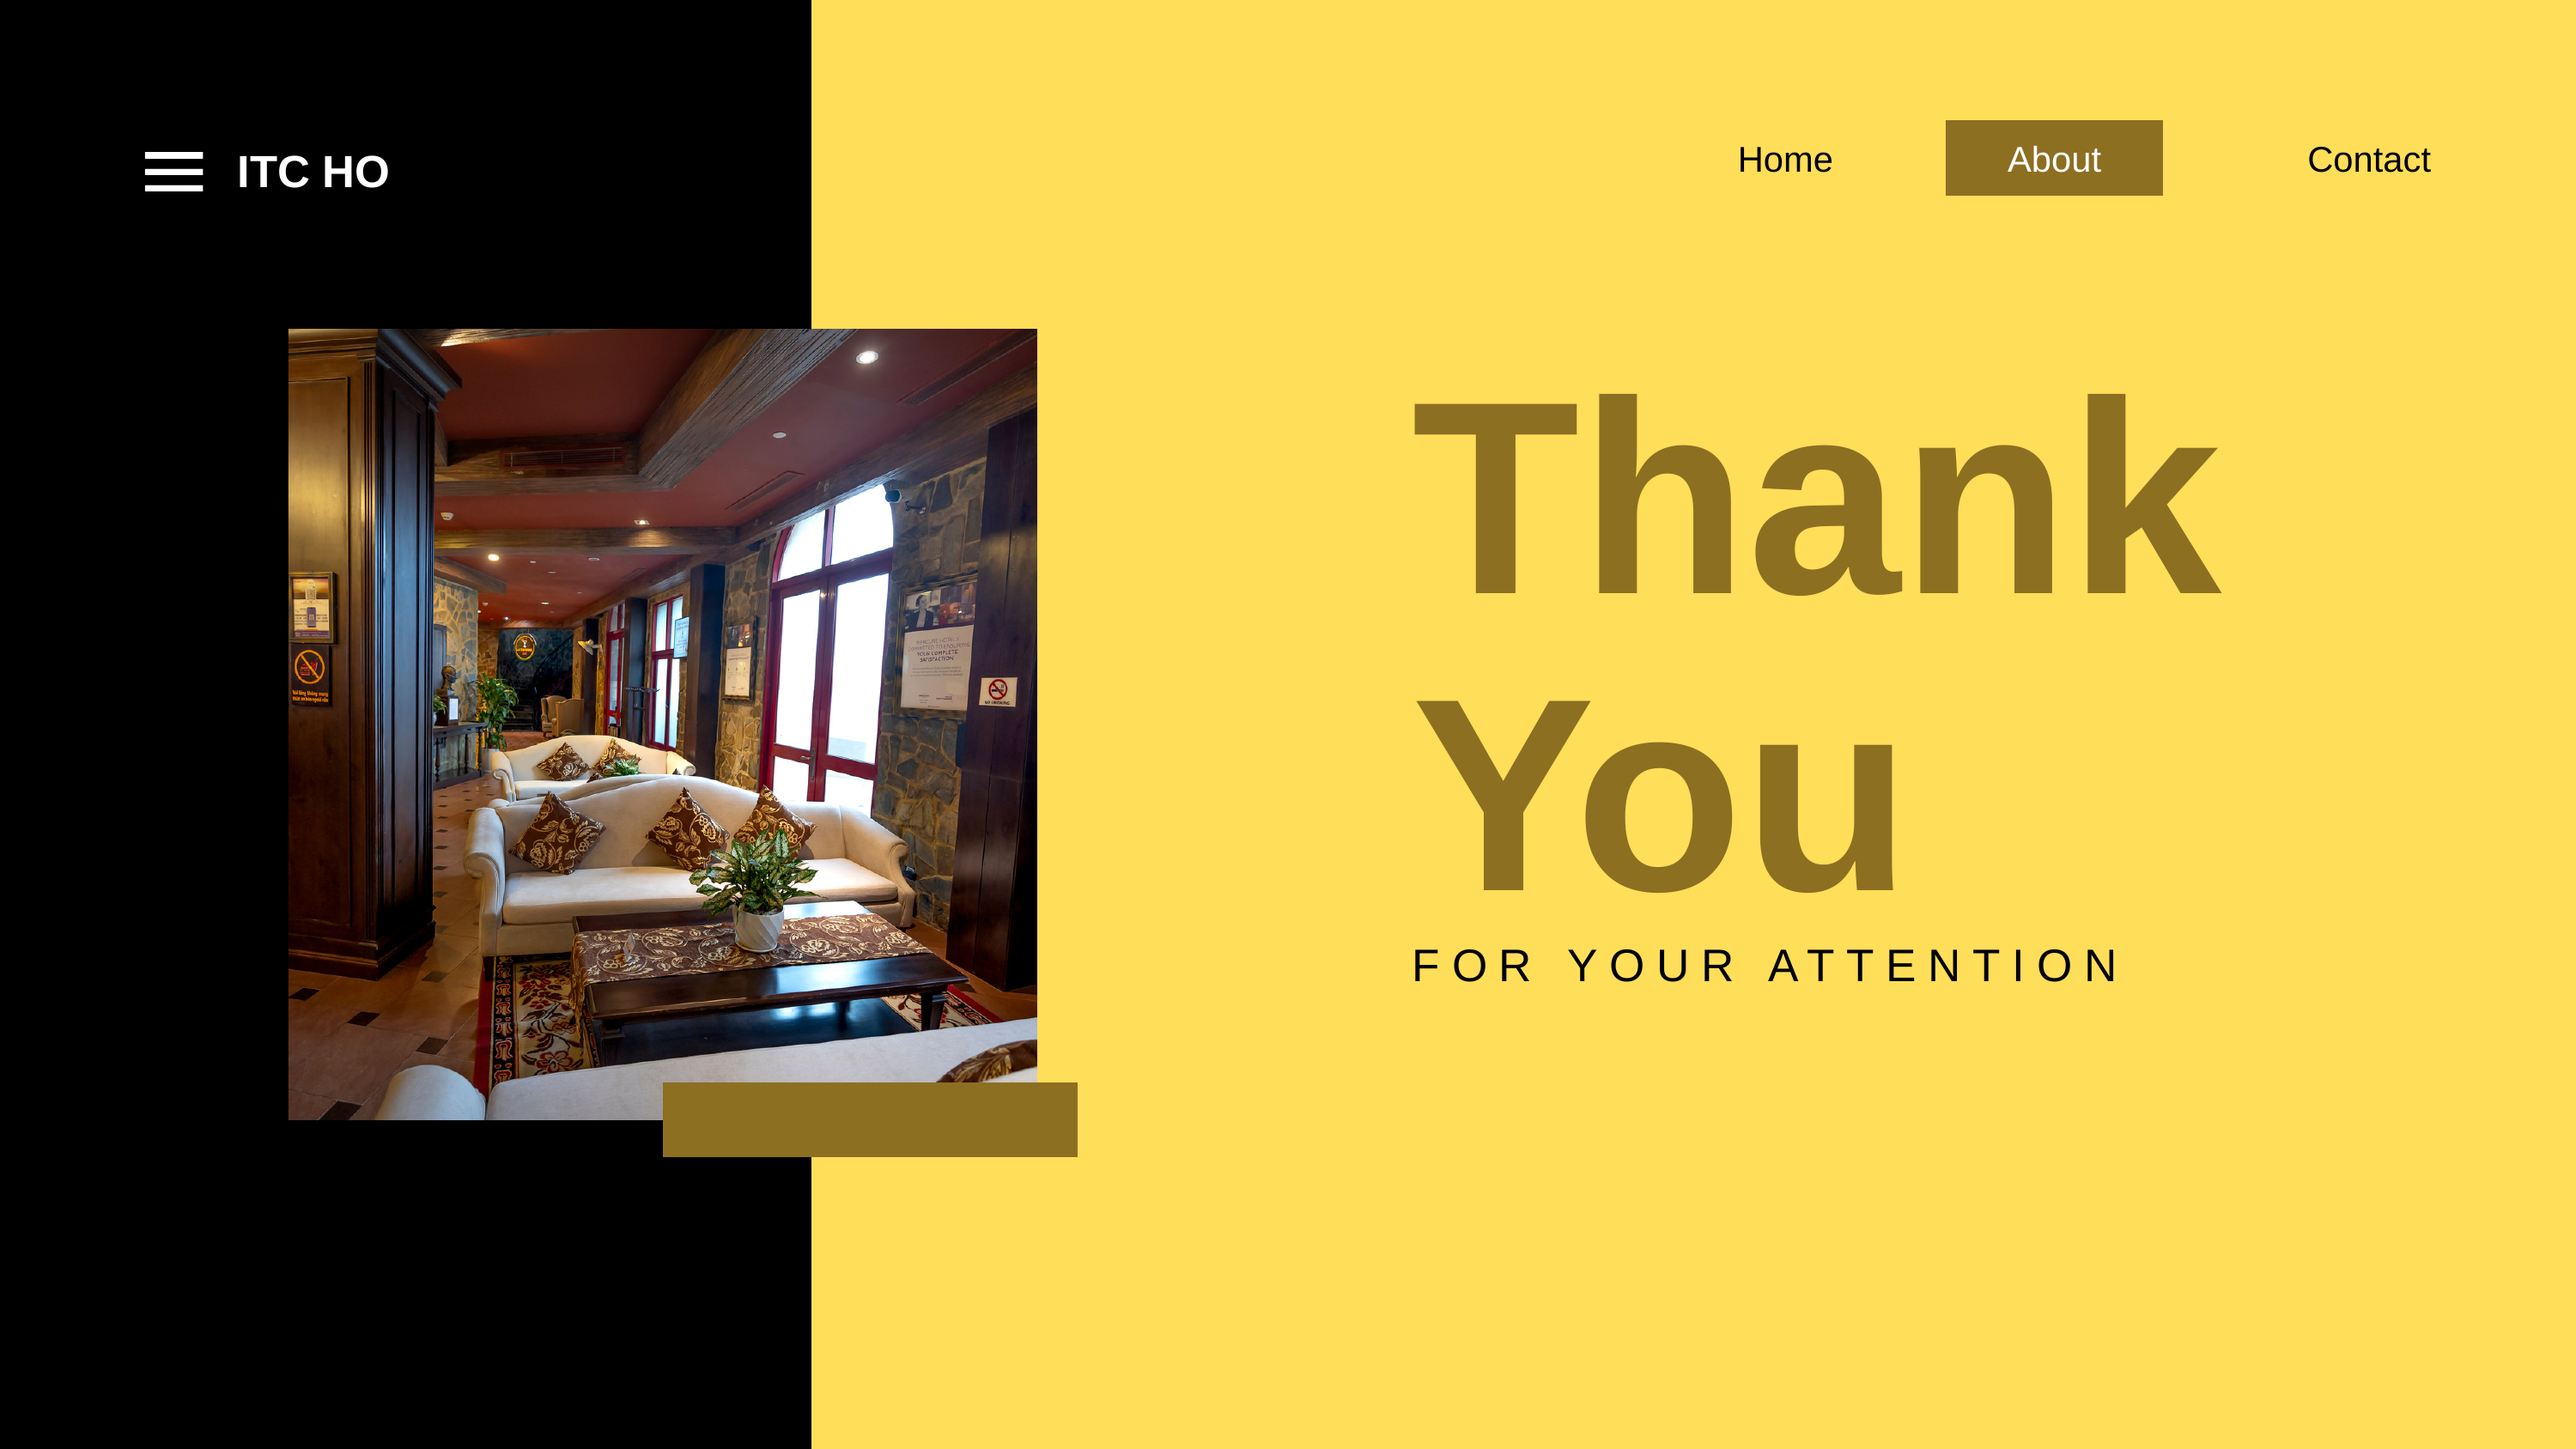

About
Home
Contact
ITC HO

Thank You

FOR YOUR ATTENTION